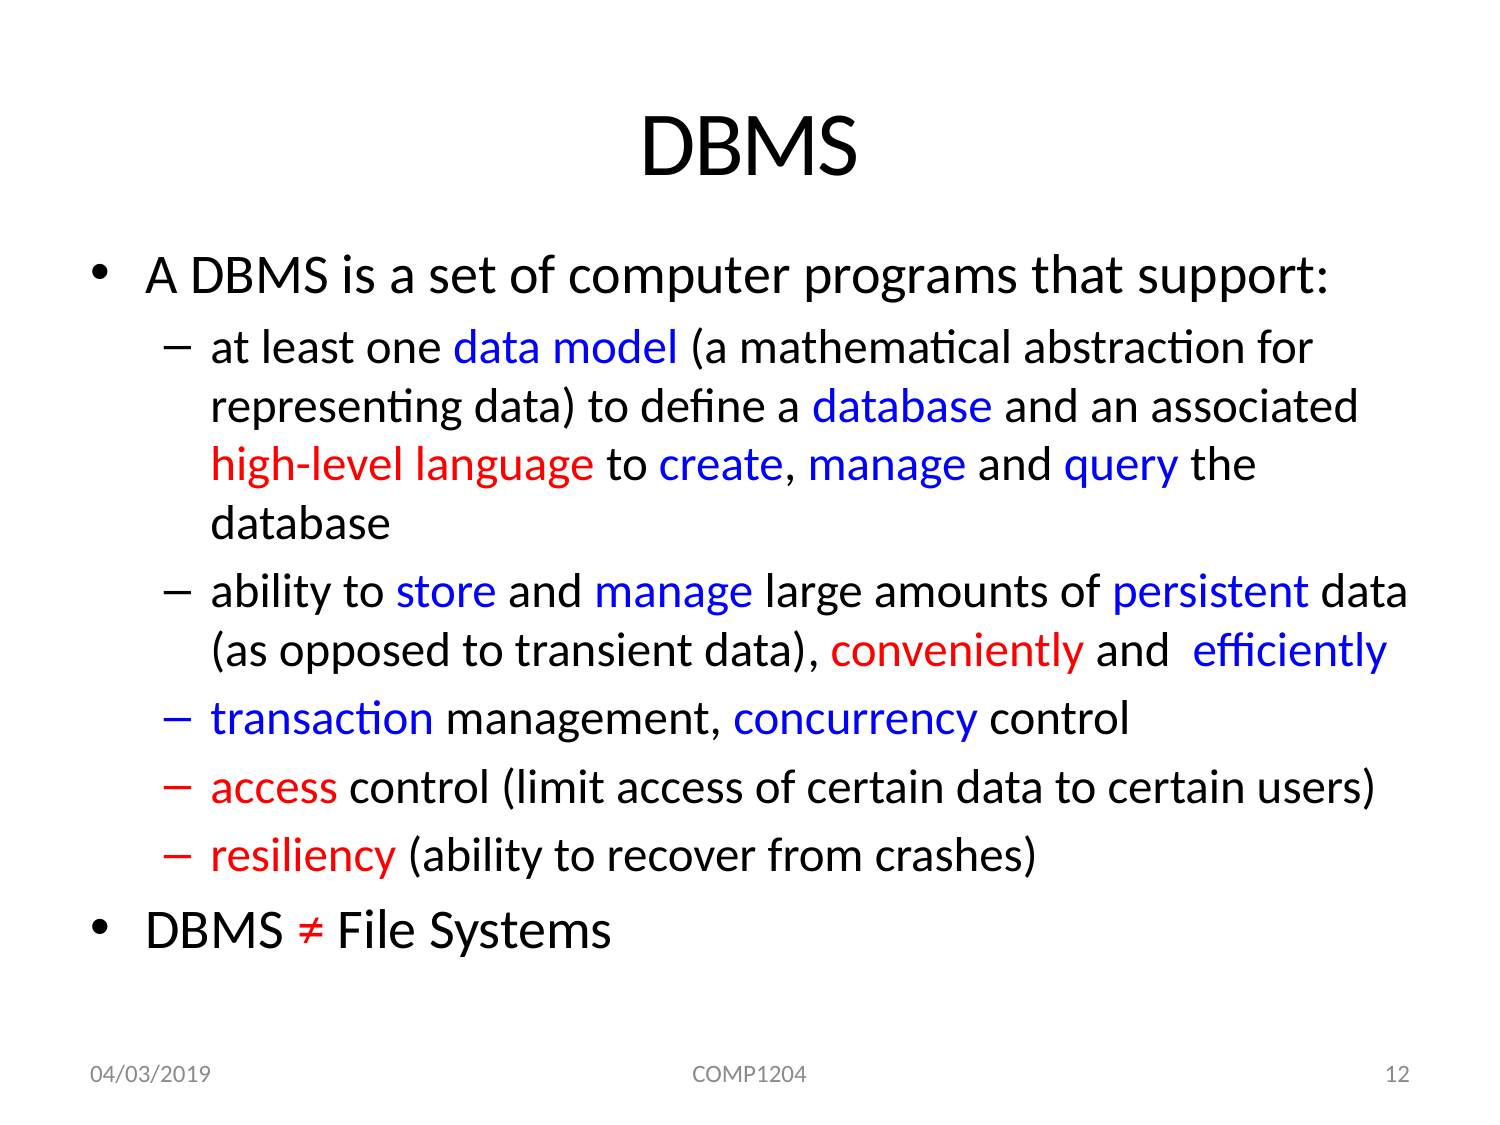

# DBMS
A DBMS is a set of computer programs that support:
at least one data model (a mathematical abstraction for  representing data) to define a database and an associated high-level language to create, manage and query the database
ability to store and manage large amounts of persistent data (as opposed to transient data), conveniently and  efficiently
transaction management, concurrency control
access control (limit access of certain data to certain users)
resiliency (ability to recover from crashes)
DBMS ≠ File Systems
04/03/2019
COMP1204
12